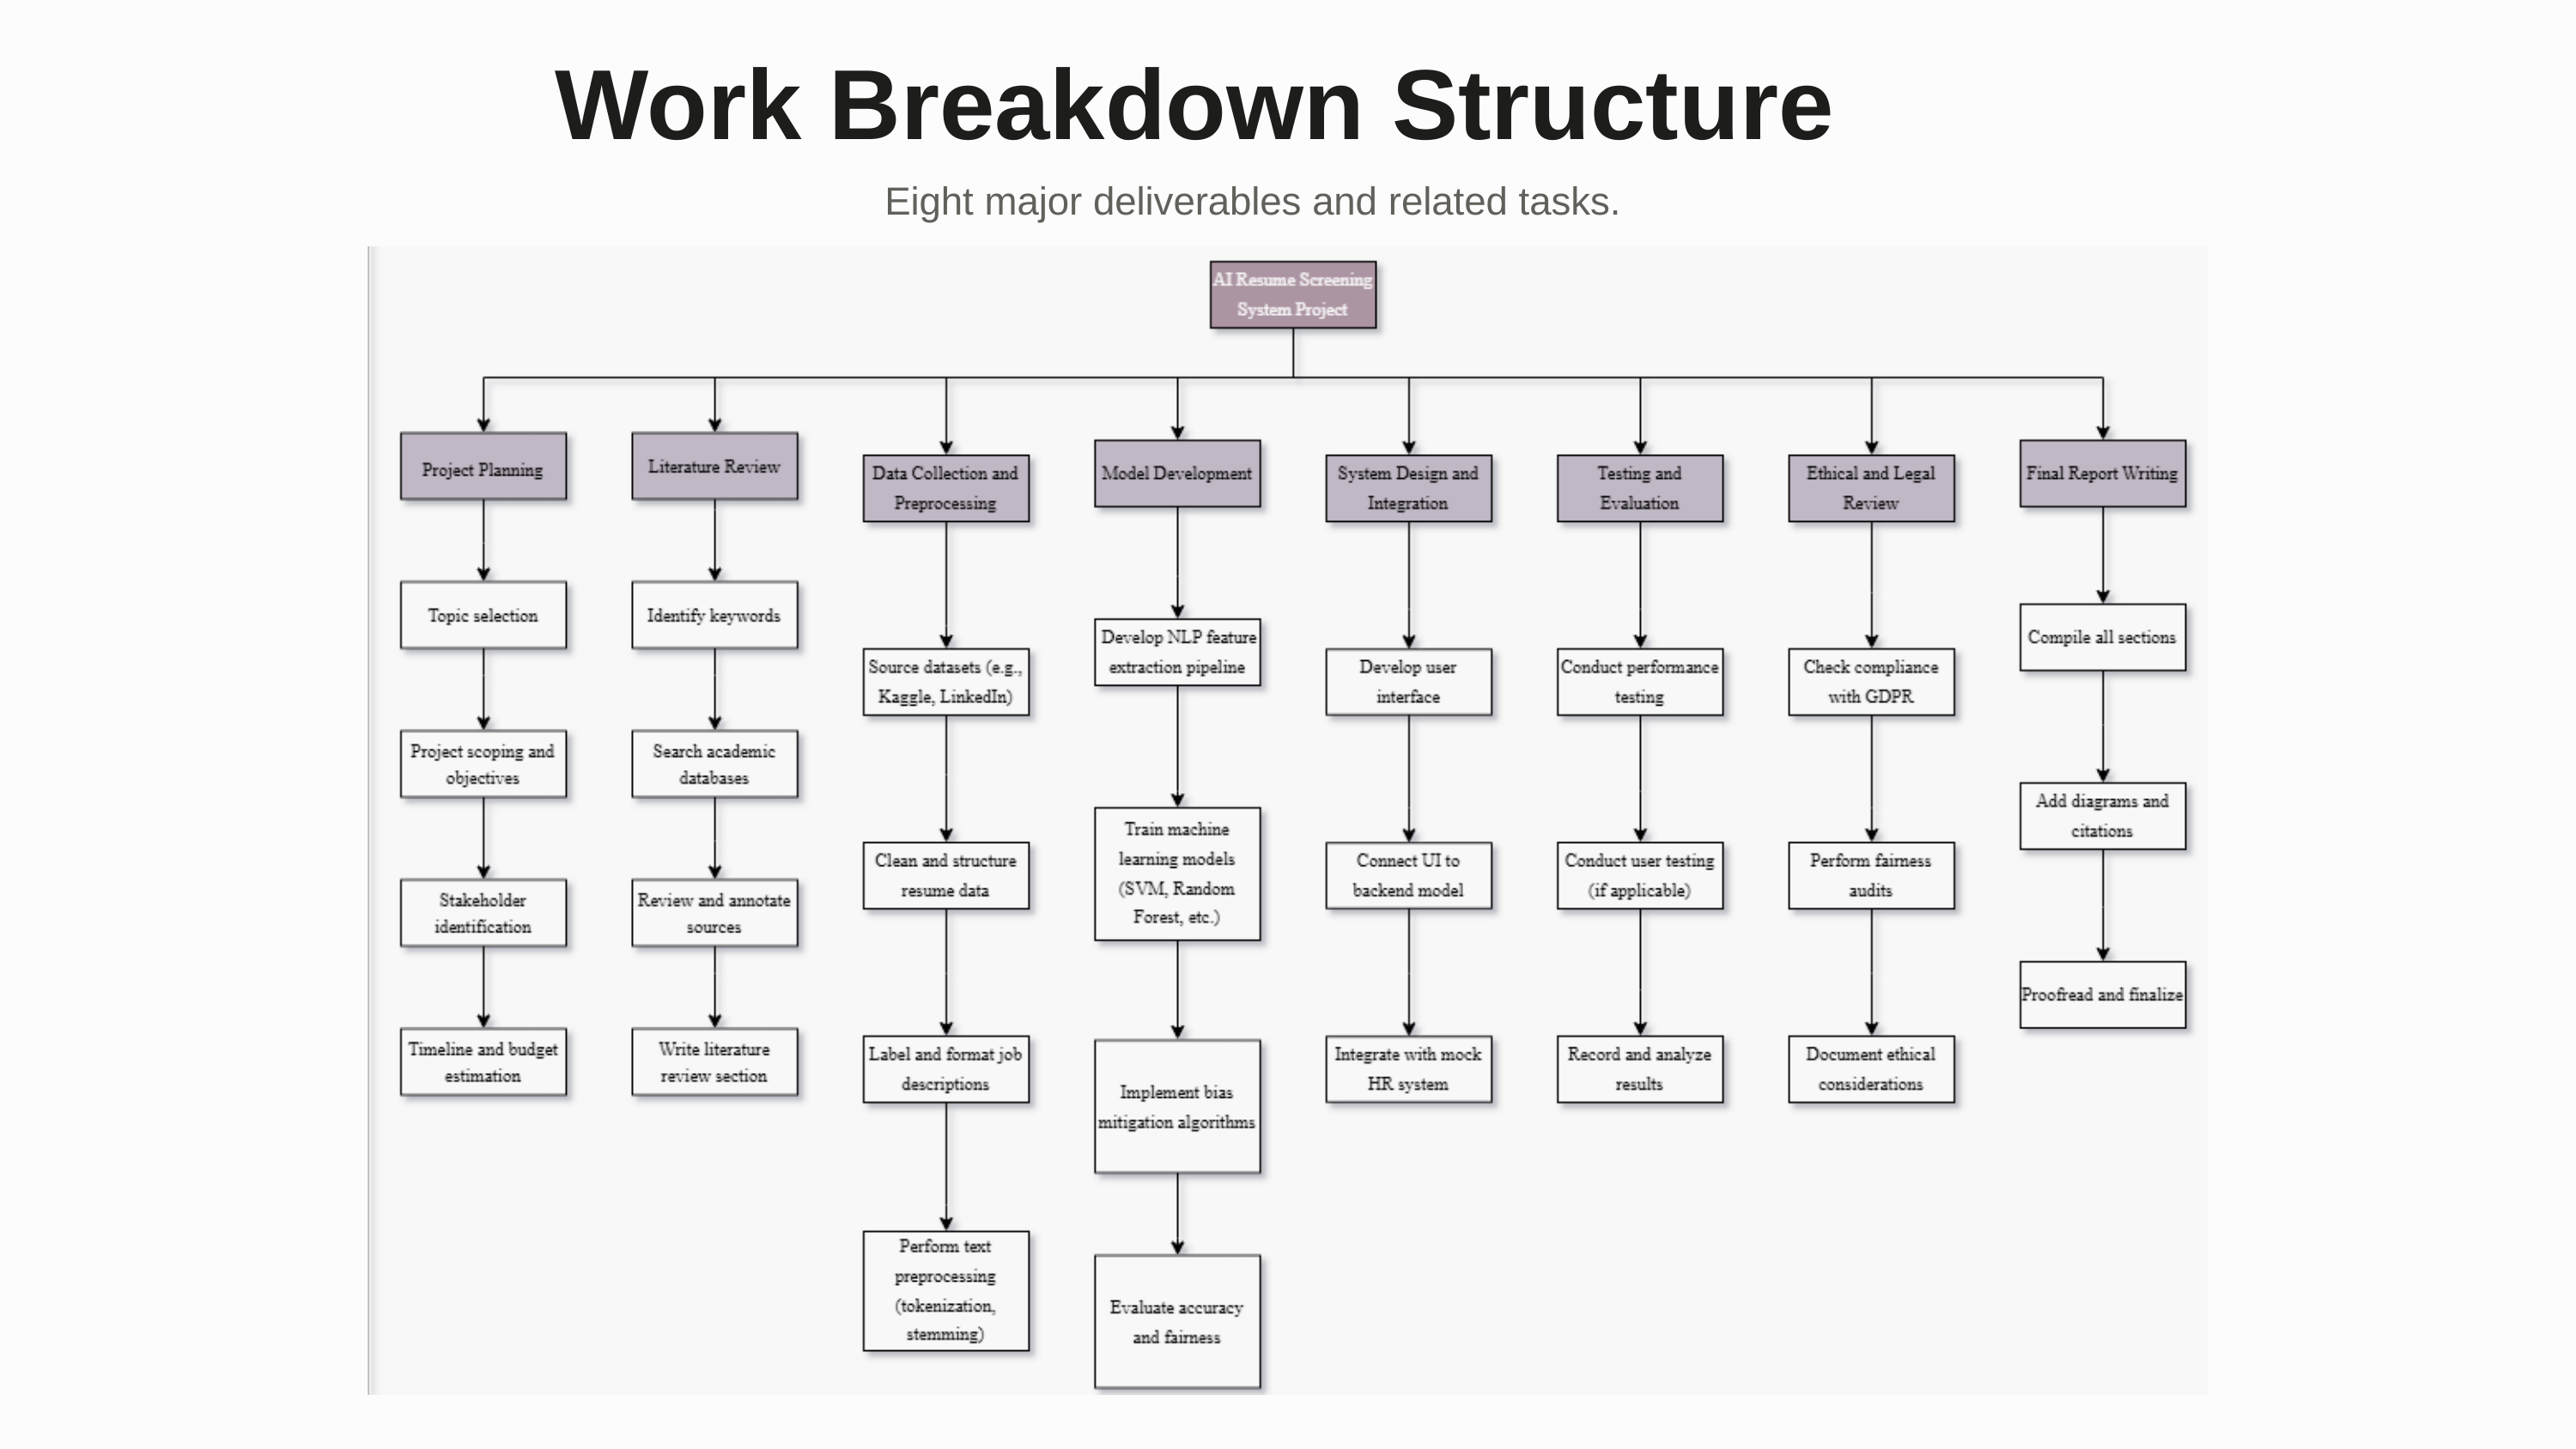

Work Breakdown Structure

Eight major deliverables and related tasks.